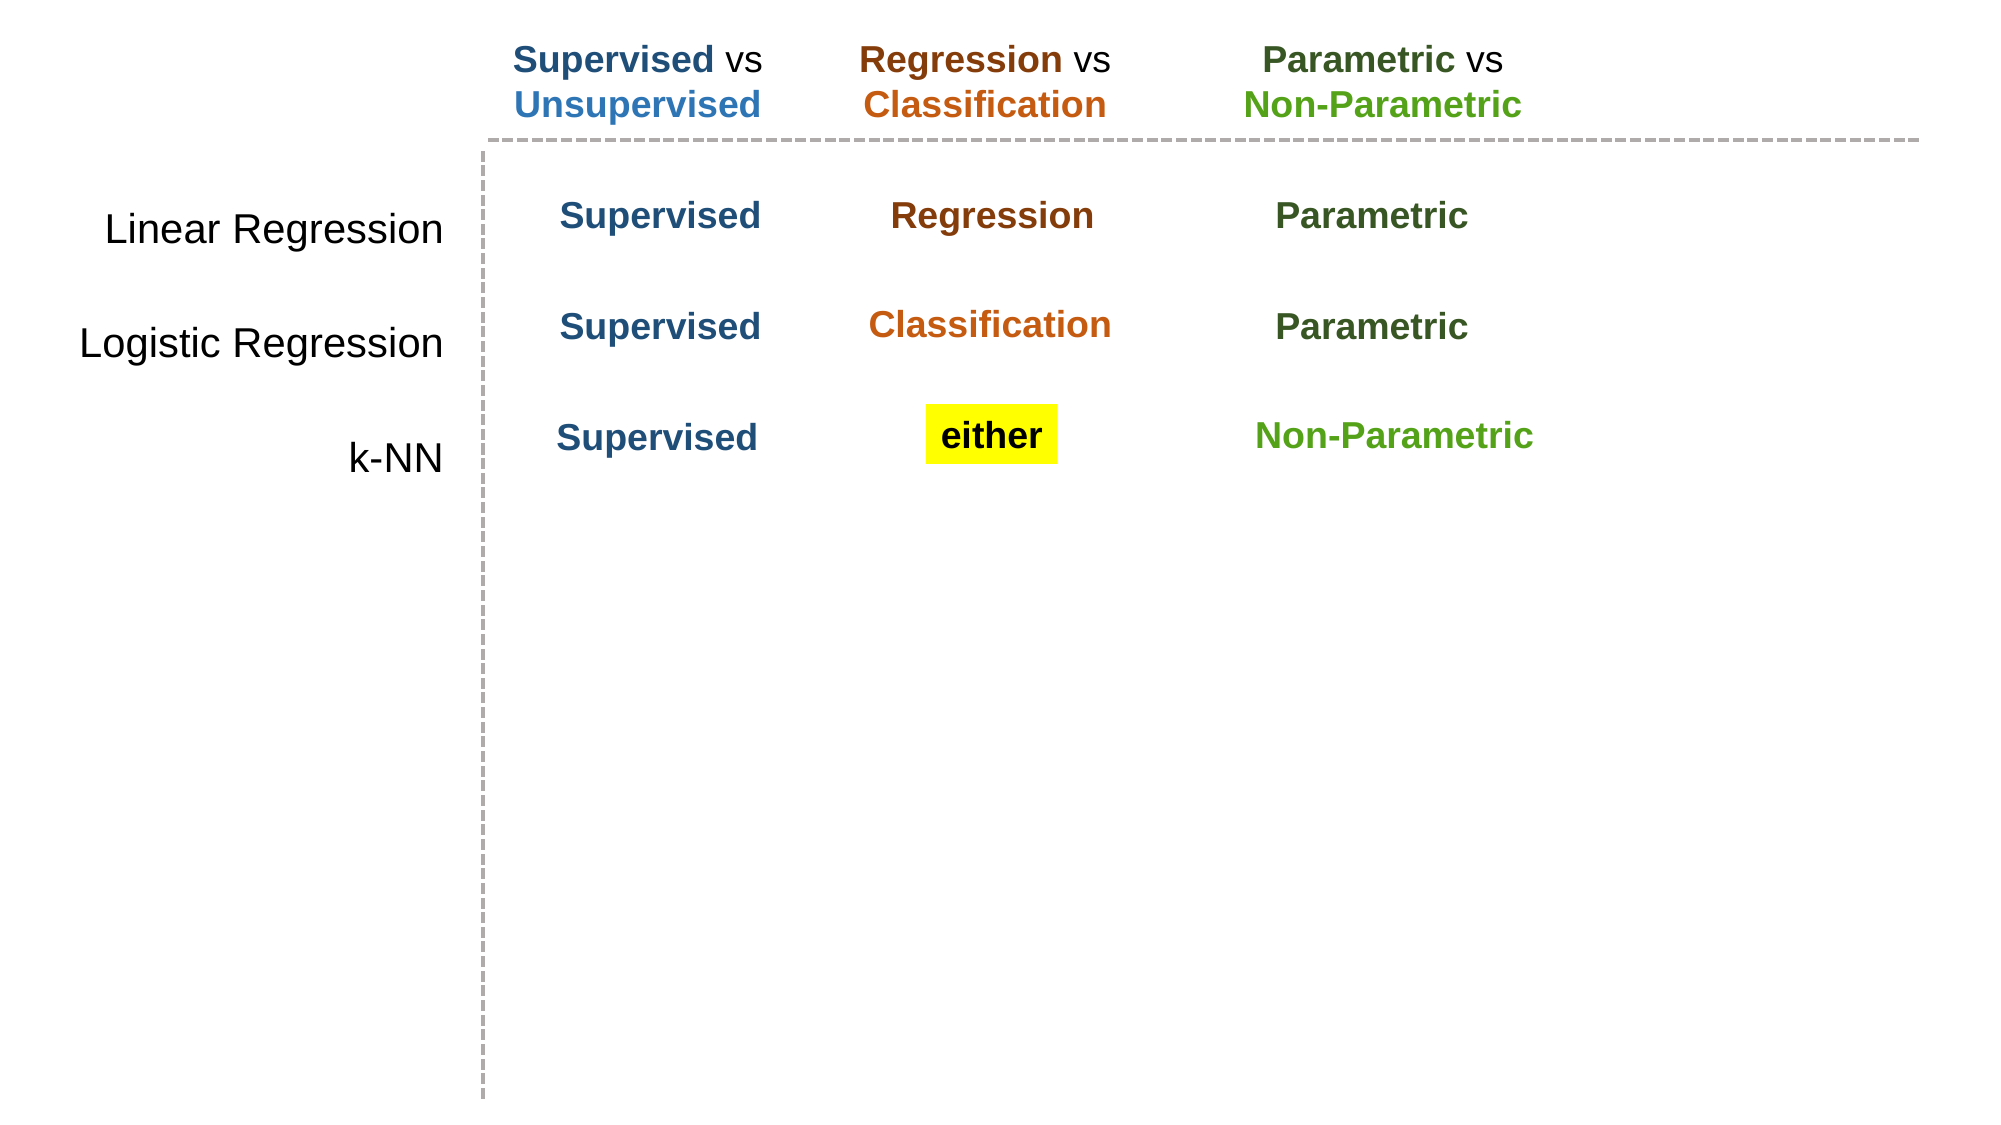

Regression vs Classification
Supervised vs
Unsupervised
Parametric vs
Non-Parametric
Linear Regression
Logistic Regression
k-NN
Supervised
Regression
Parametric
Classification
Supervised
Parametric
Non-Parametric
either
Supervised